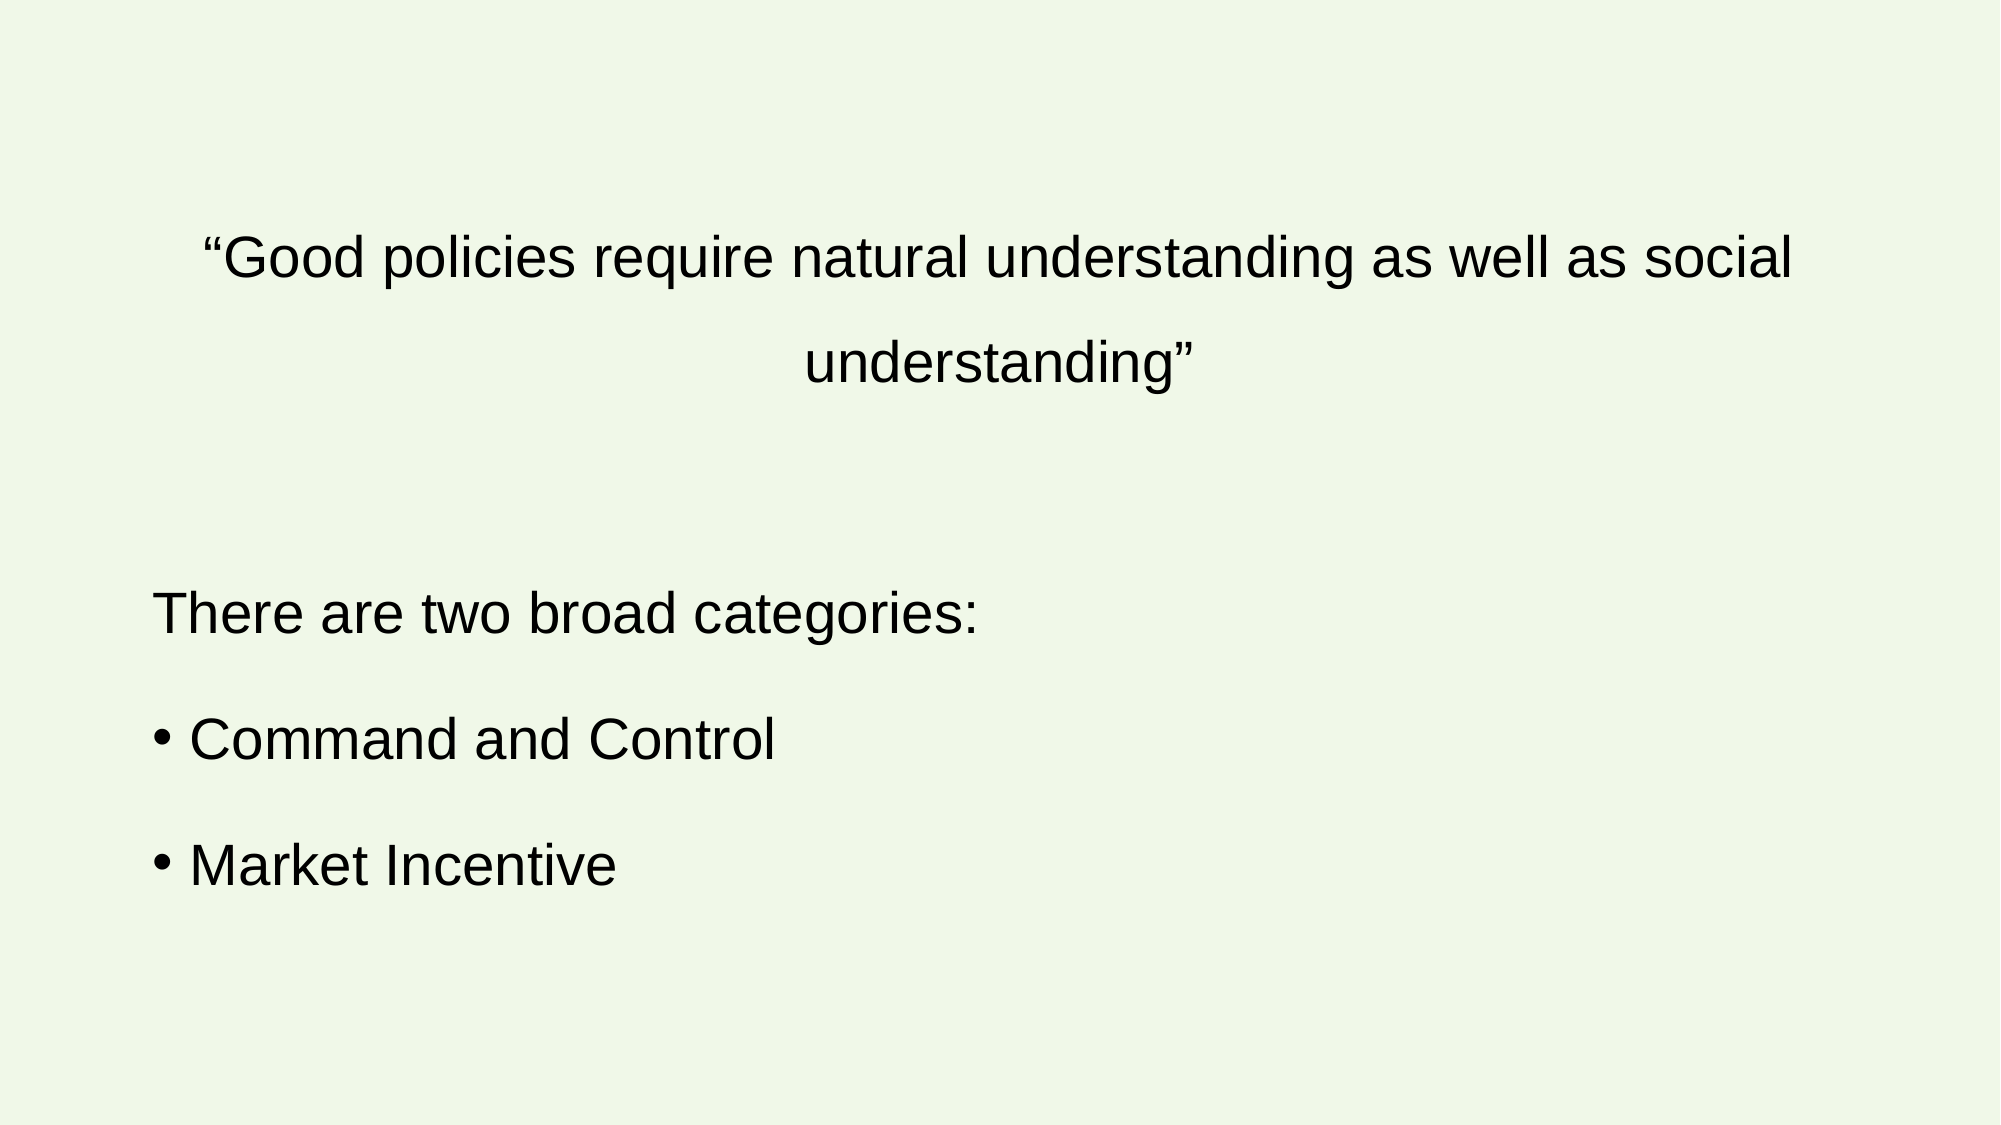

“Good policies require natural understanding as well as social understanding”

There are two broad categories:
Command and Control
Market Incentive